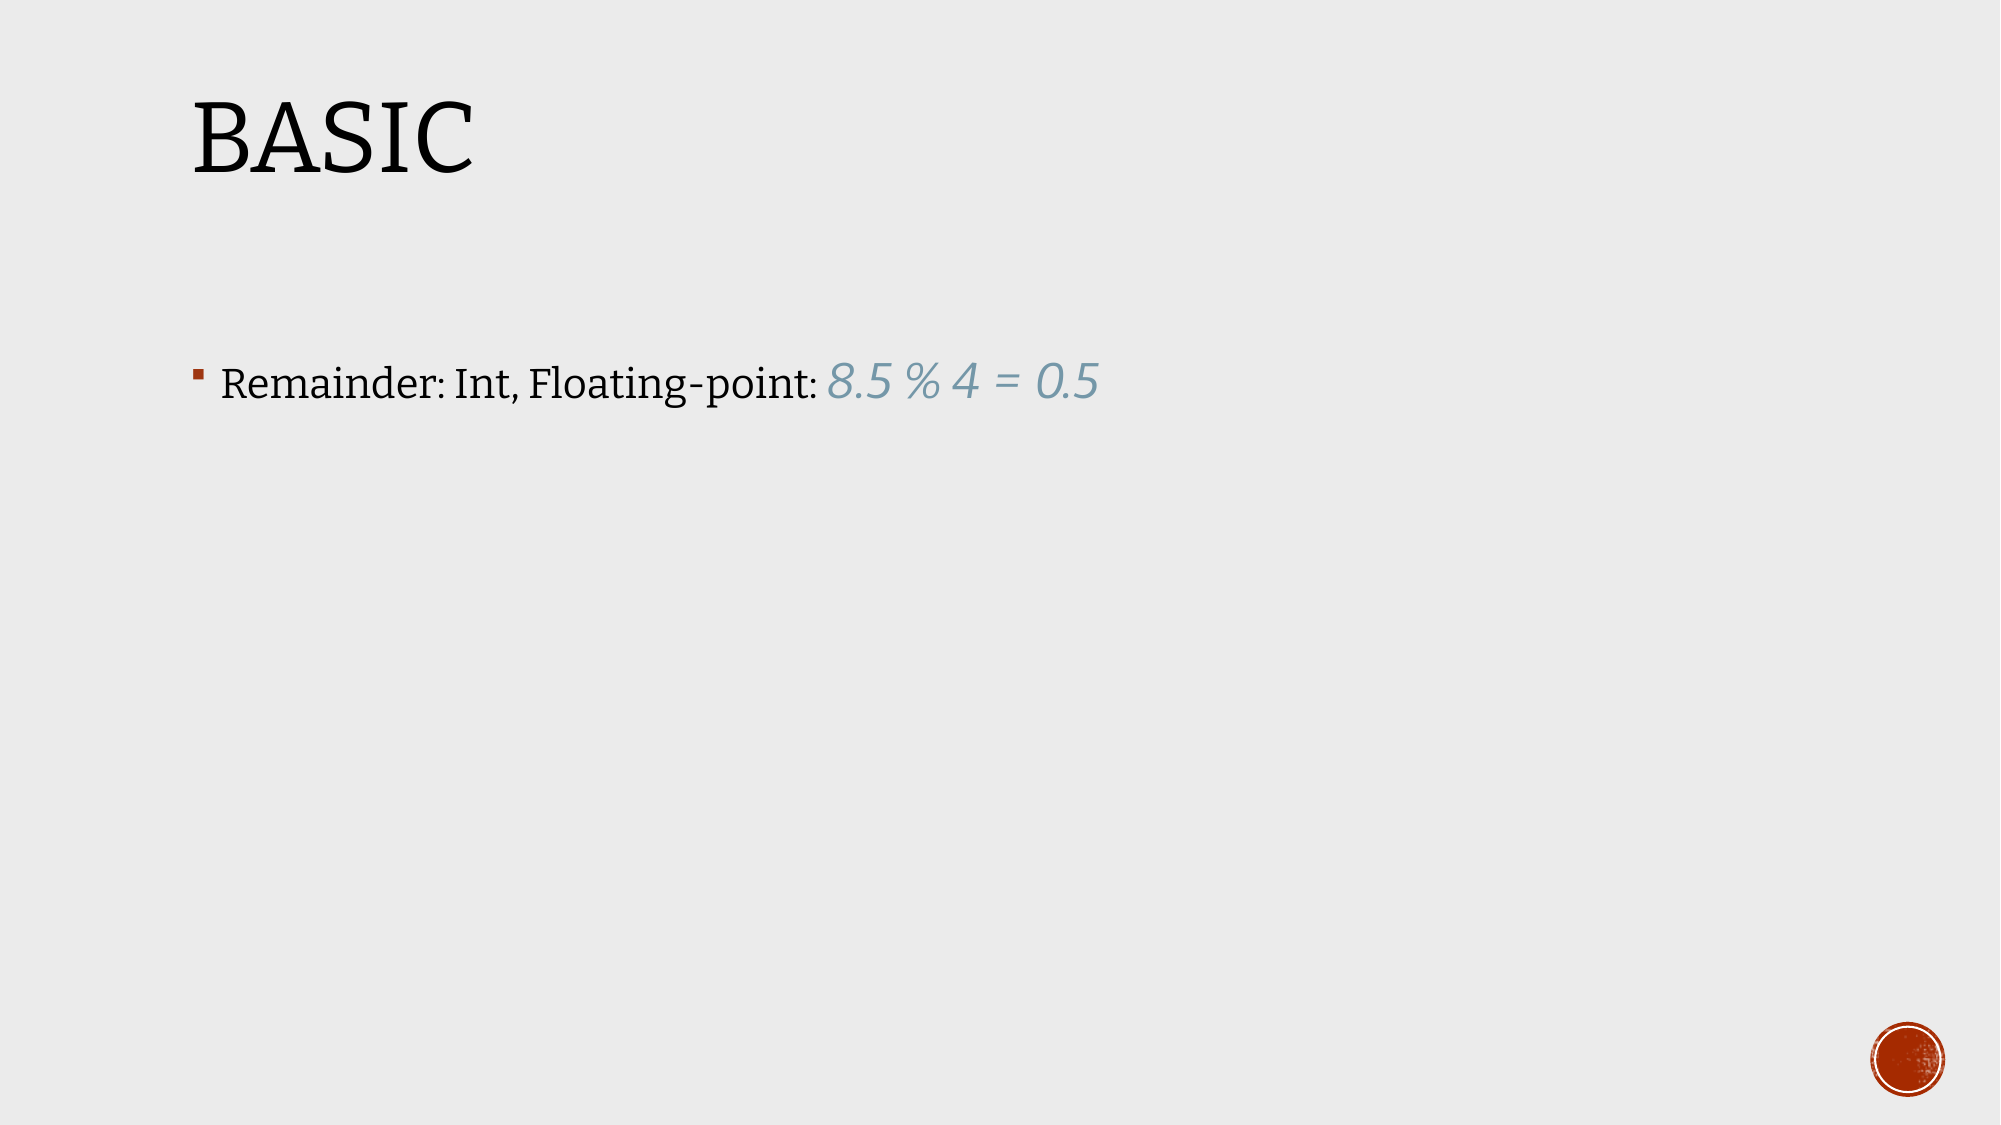

# Basic
Remainder: Int, Floating-point: 8.5 % 4 = 0.5